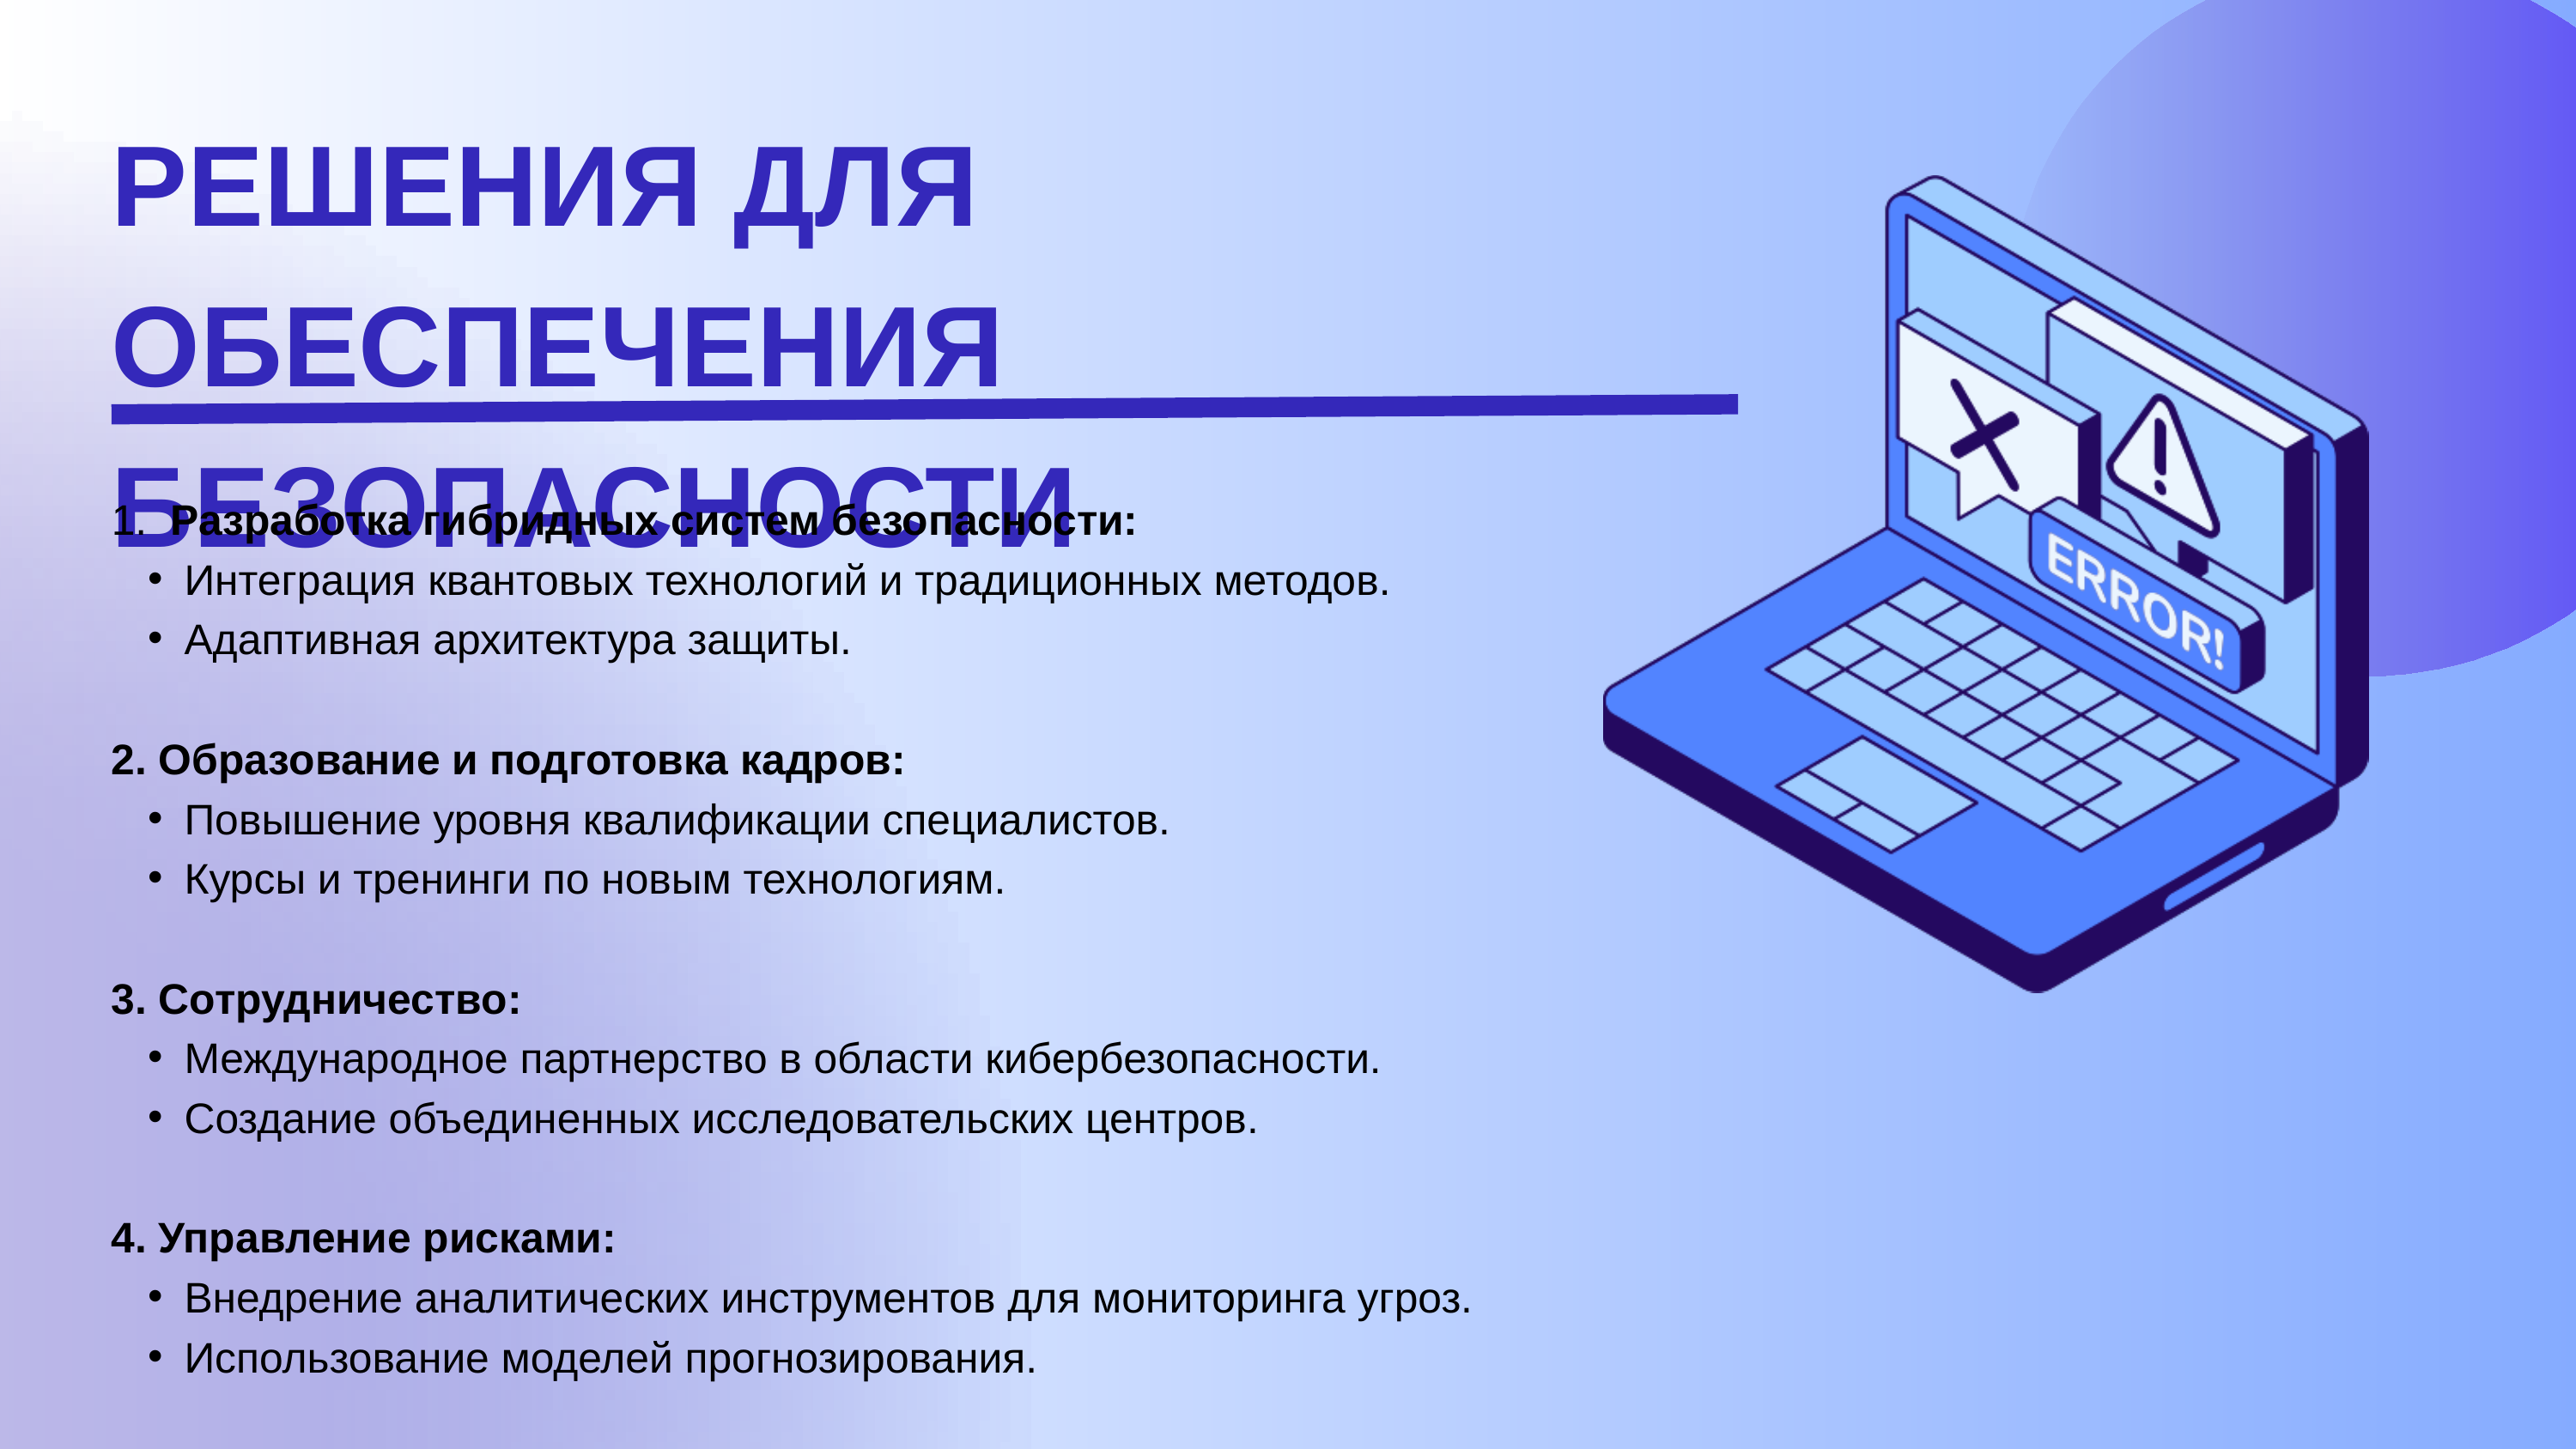

РЕШЕНИЯ ДЛЯ ОБЕСПЕЧЕНИЯ БЕЗОПАСНОСТИ

1.  Разработка гибридных систем безопасности:
Интеграция квантовых технологий и традиционных методов.
Адаптивная архитектура защиты.

2. Образование и подготовка кадров:
Повышение уровня квалификации специалистов.
Курсы и тренинги по новым технологиям.

3. Сотрудничество:
Международное партнерство в области кибербезопасности.
Создание объединенных исследовательских центров.

4. Управление рисками:
Внедрение аналитических инструментов для мониторинга угроз.
Использование моделей прогнозирования.